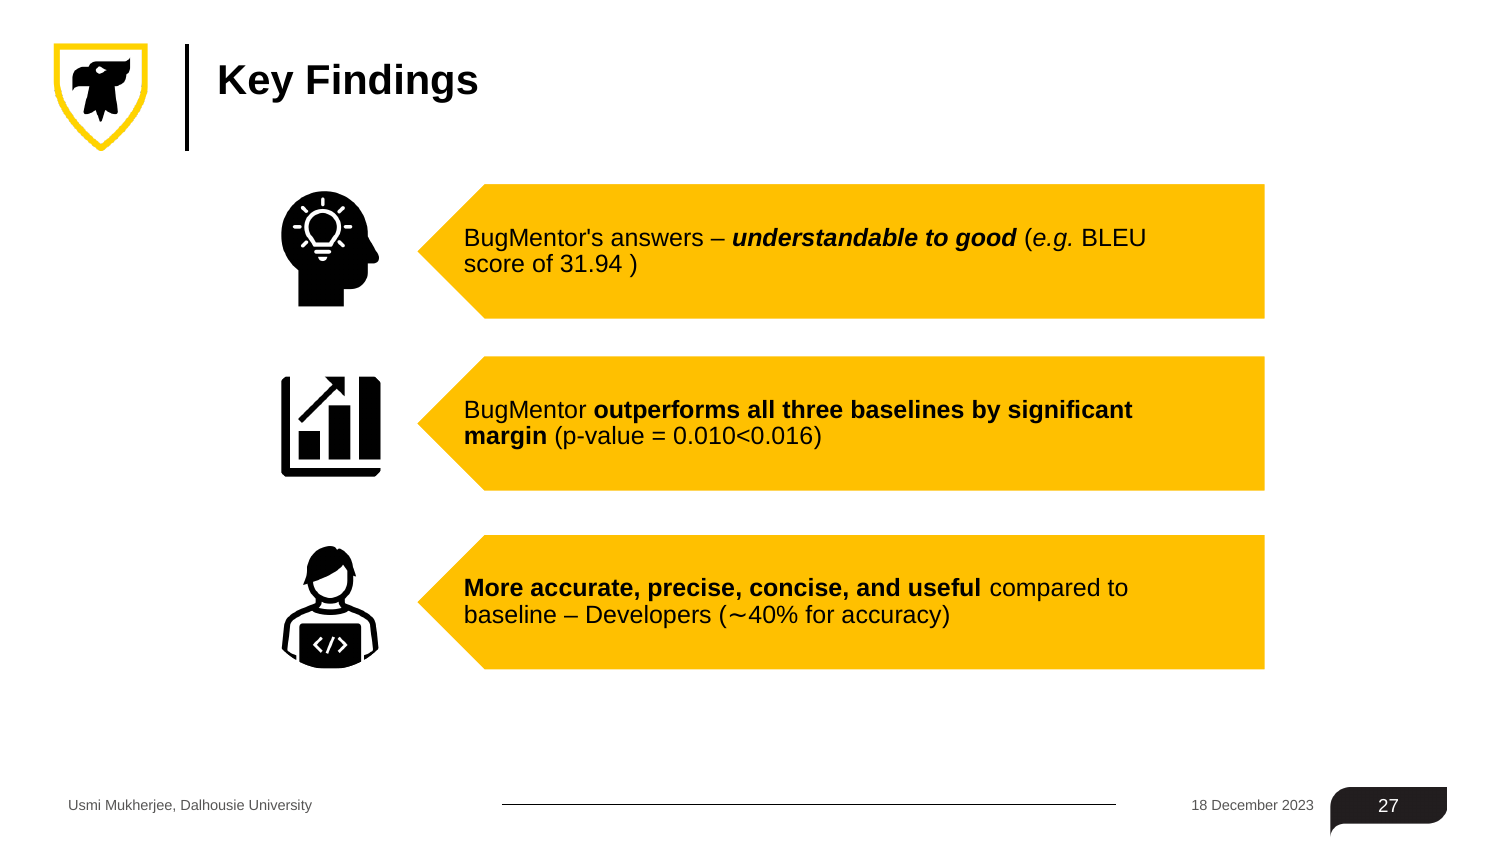

# Key Findings
BugMentor's answers – understandable to good (e.g. BLEU score of 31.94 )
BugMentor outperforms all three baselines by significant margin (p-value = 0.010<0.016)
More accurate, precise, concise, and useful compared to baseline – Developers (∼40% for accuracy)
Usmi Mukherjee, Dalhousie University
18 December 2023
27